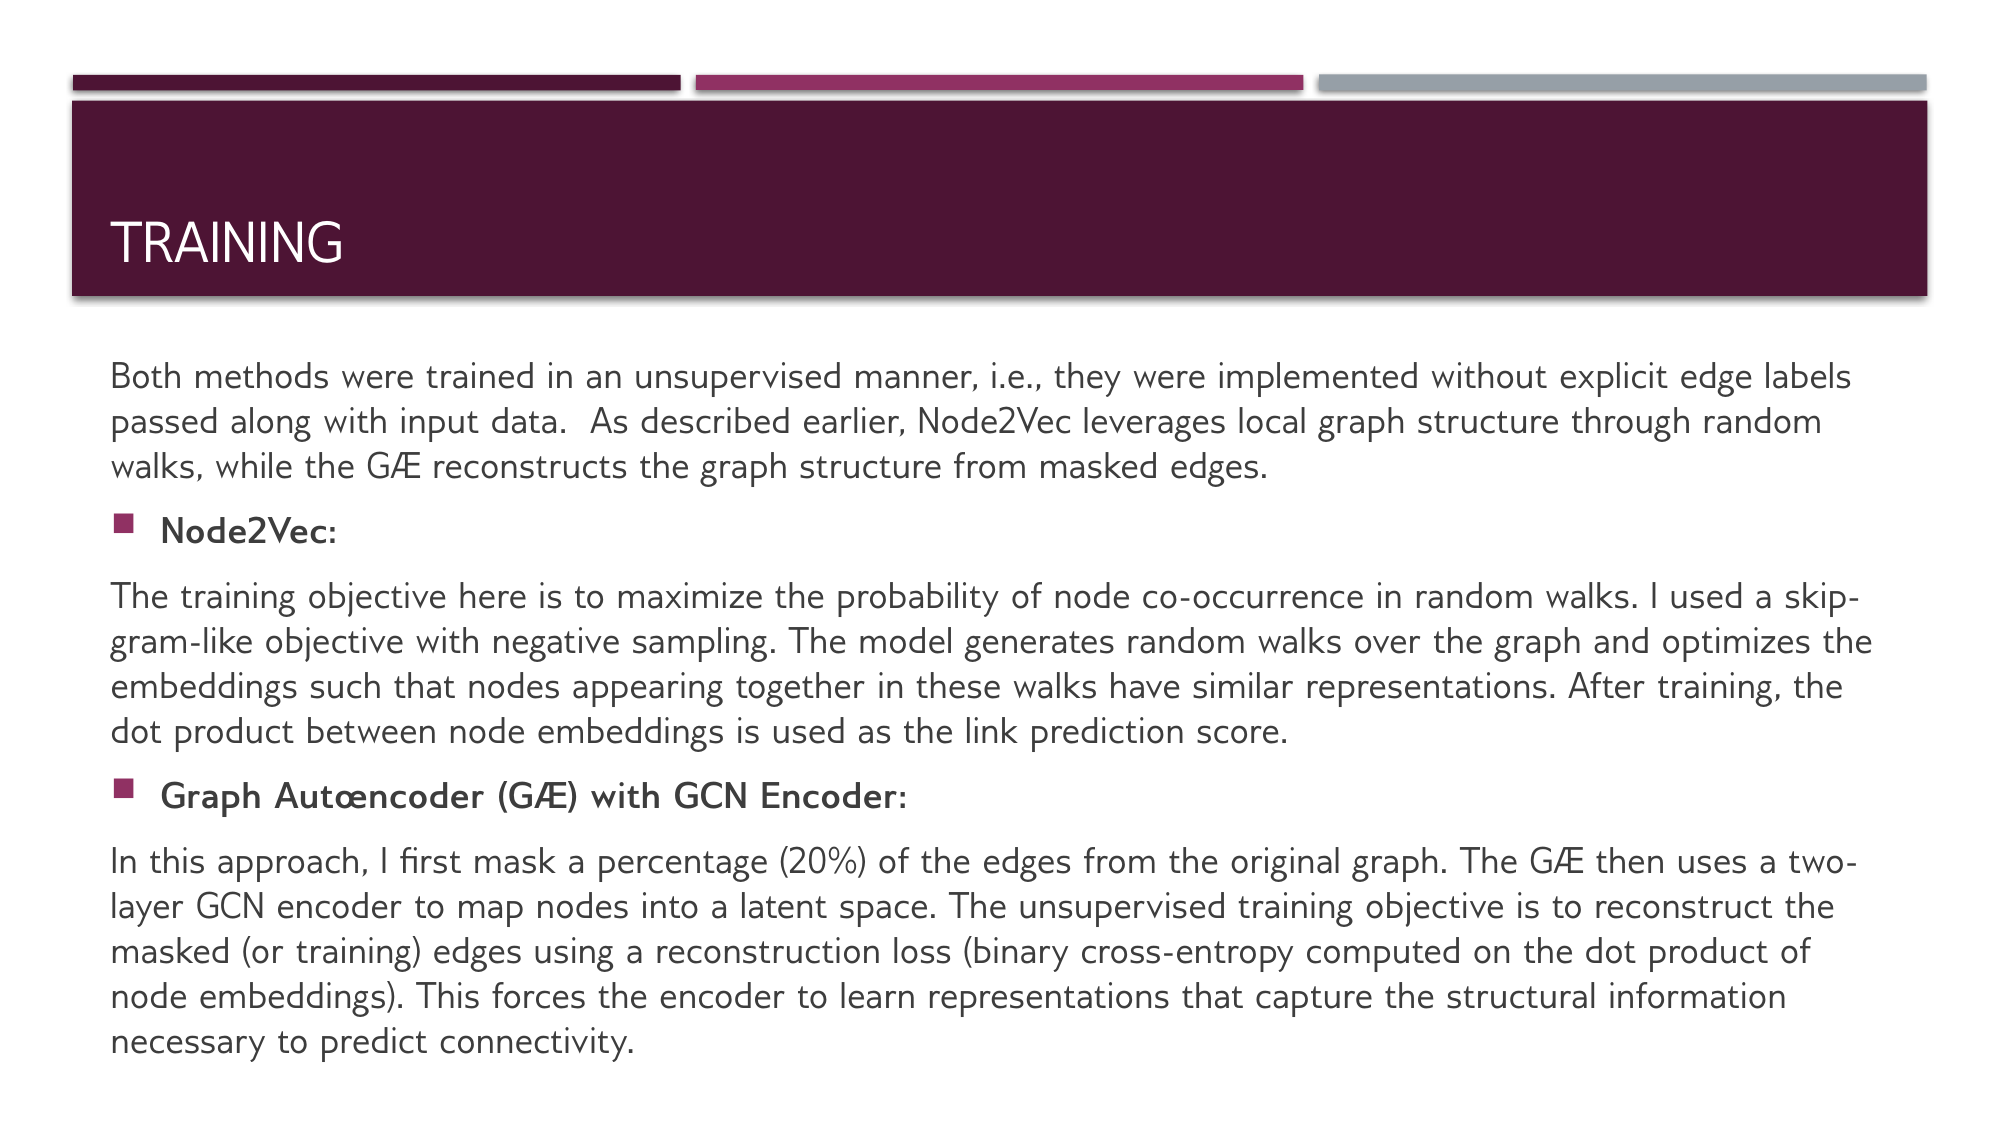

# Training
Both methods were trained in an unsupervised manner, i.e., they were implemented without explicit edge labels passed along with input data.  As described earlier, Node2Vec leverages local graph structure through random walks, while the GAE reconstructs the graph structure from masked edges.
Node2Vec:
The training objective here is to maximize the probability of node co-occurrence in random walks. I used a skip-gram-like objective with negative sampling. The model generates random walks over the graph and optimizes the embeddings such that nodes appearing together in these walks have similar representations. After training, the dot product between node embeddings is used as the link prediction score.
Graph Autoencoder (GAE) with GCN Encoder:
In this approach, I first mask a percentage (20%) of the edges from the original graph. The GAE then uses a two-layer GCN encoder to map nodes into a latent space. The unsupervised training objective is to reconstruct the masked (or training) edges using a reconstruction loss (binary cross-entropy computed on the dot product of node embeddings). This forces the encoder to learn representations that capture the structural information necessary to predict connectivity.